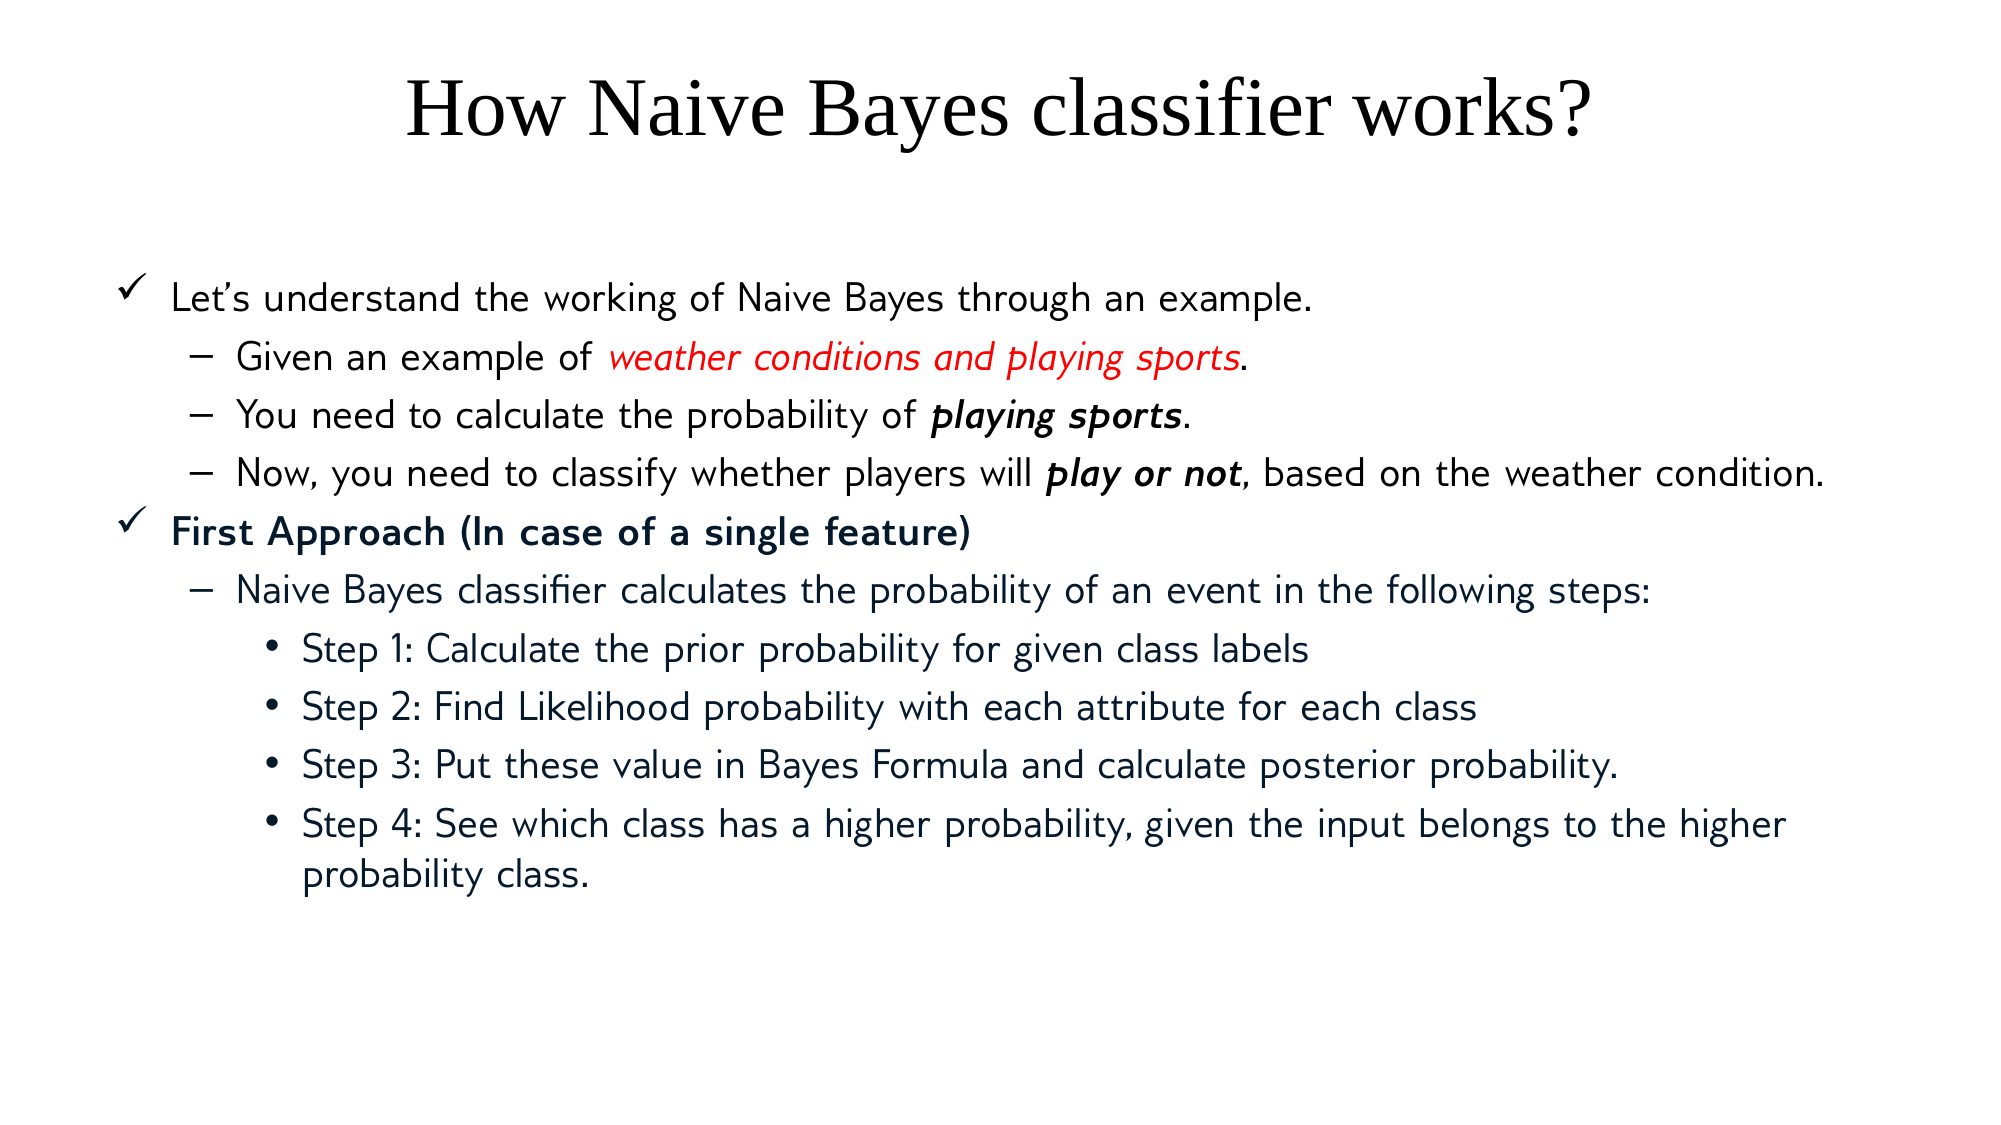

# How Naive Bayes classifier works?
Let’s understand the working of Naive Bayes through an example.
Given an example of weather conditions and playing sports.
You need to calculate the probability of playing sports.
Now, you need to classify whether players will play or not, based on the weather condition.
First Approach (In case of a single feature)
Naive Bayes classifier calculates the probability of an event in the following steps:
Step 1: Calculate the prior probability for given class labels
Step 2: Find Likelihood probability with each attribute for each class
Step 3: Put these value in Bayes Formula and calculate posterior probability.
Step 4: See which class has a higher probability, given the input belongs to the higher probability class.